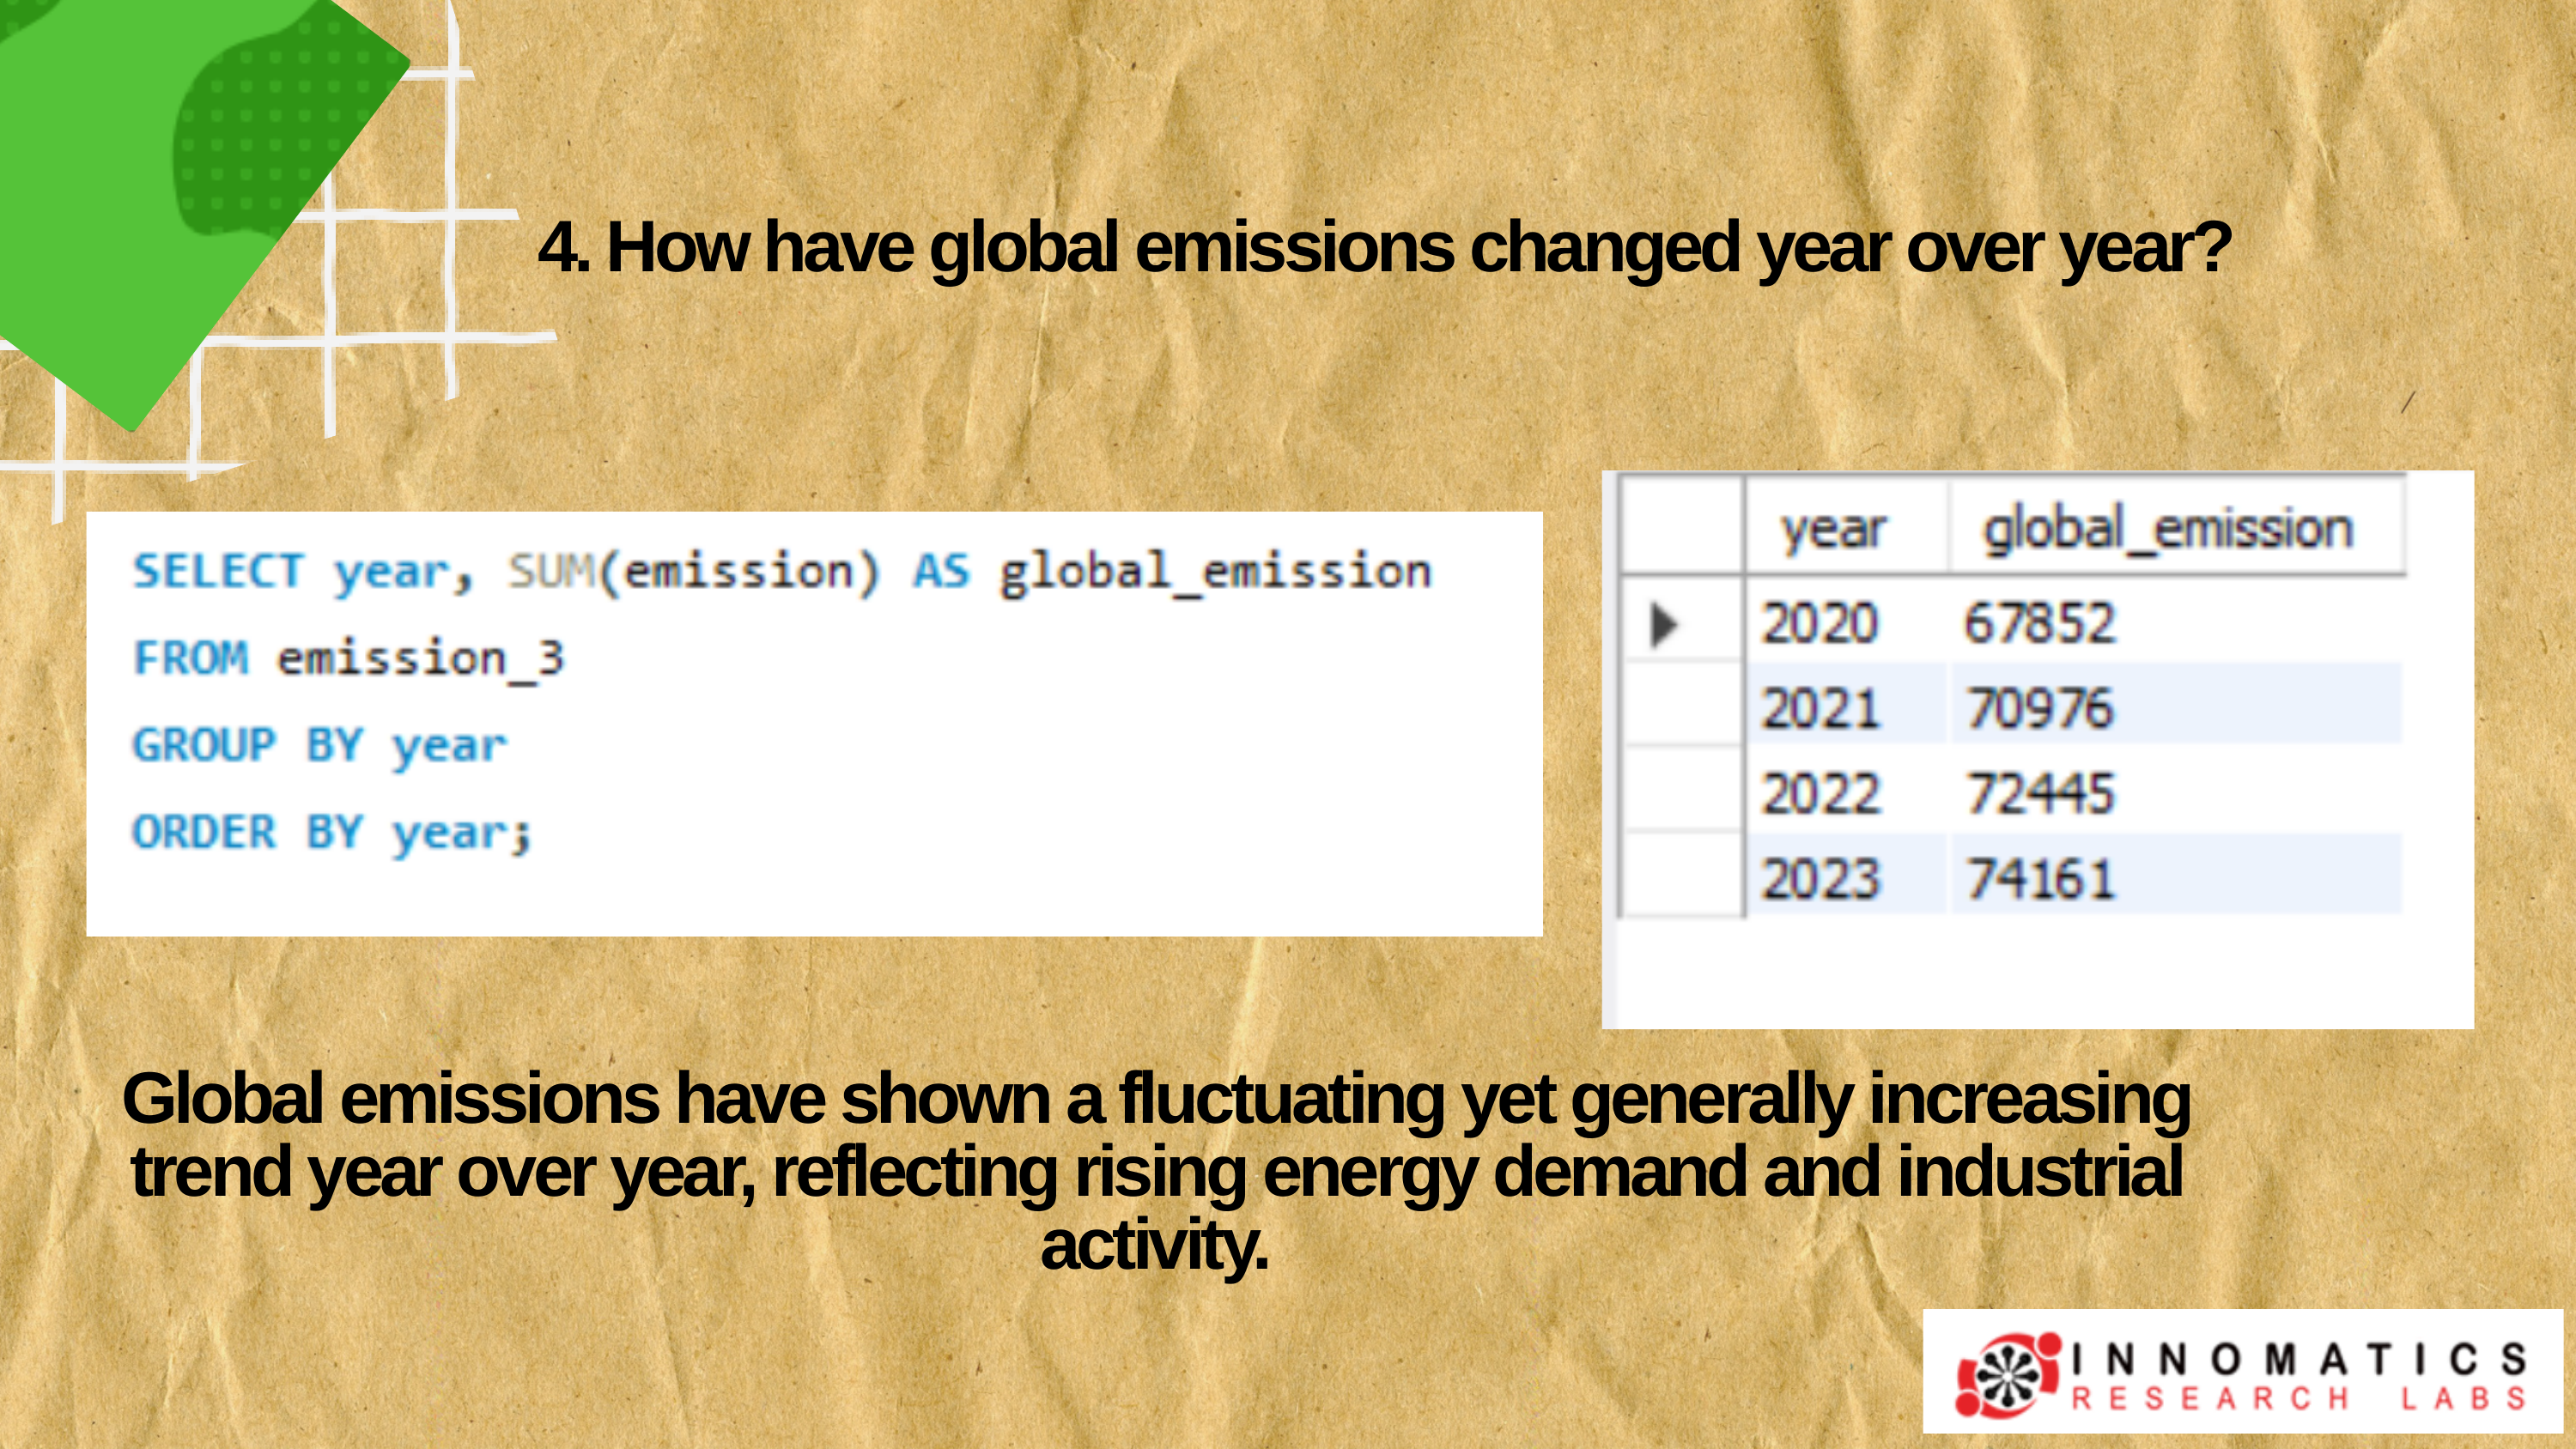

4. How have global emissions changed year over year?

Global emissions have shown a fluctuating yet generally increasing trend year over year, reflecting rising energy demand and industrial activity.